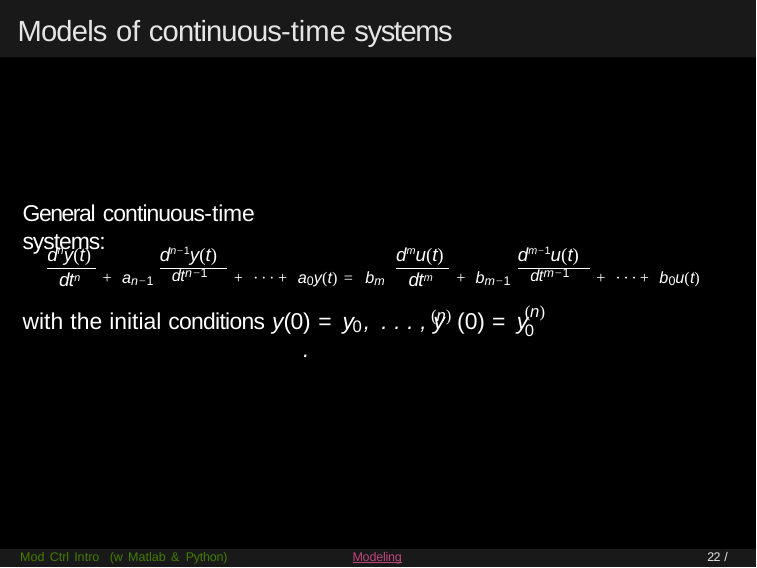

# Models of continuous-time systems
General continuous-time systems:
dmu(t) dtm
dny(t) dtn
dn−1y(t) dtn−1
dm−1u(t) dtm−1
+ an−1
+ · · · + a0y(t) = bm
+ bm−1
+ · · · + b0u(t)

(n)
(n)
with the initial conditions y(0
) = y , . . . , y	(0) = y	.
0
0
Mod Ctrl Intro (w Matlab & Python)
Modeling
22 / 30